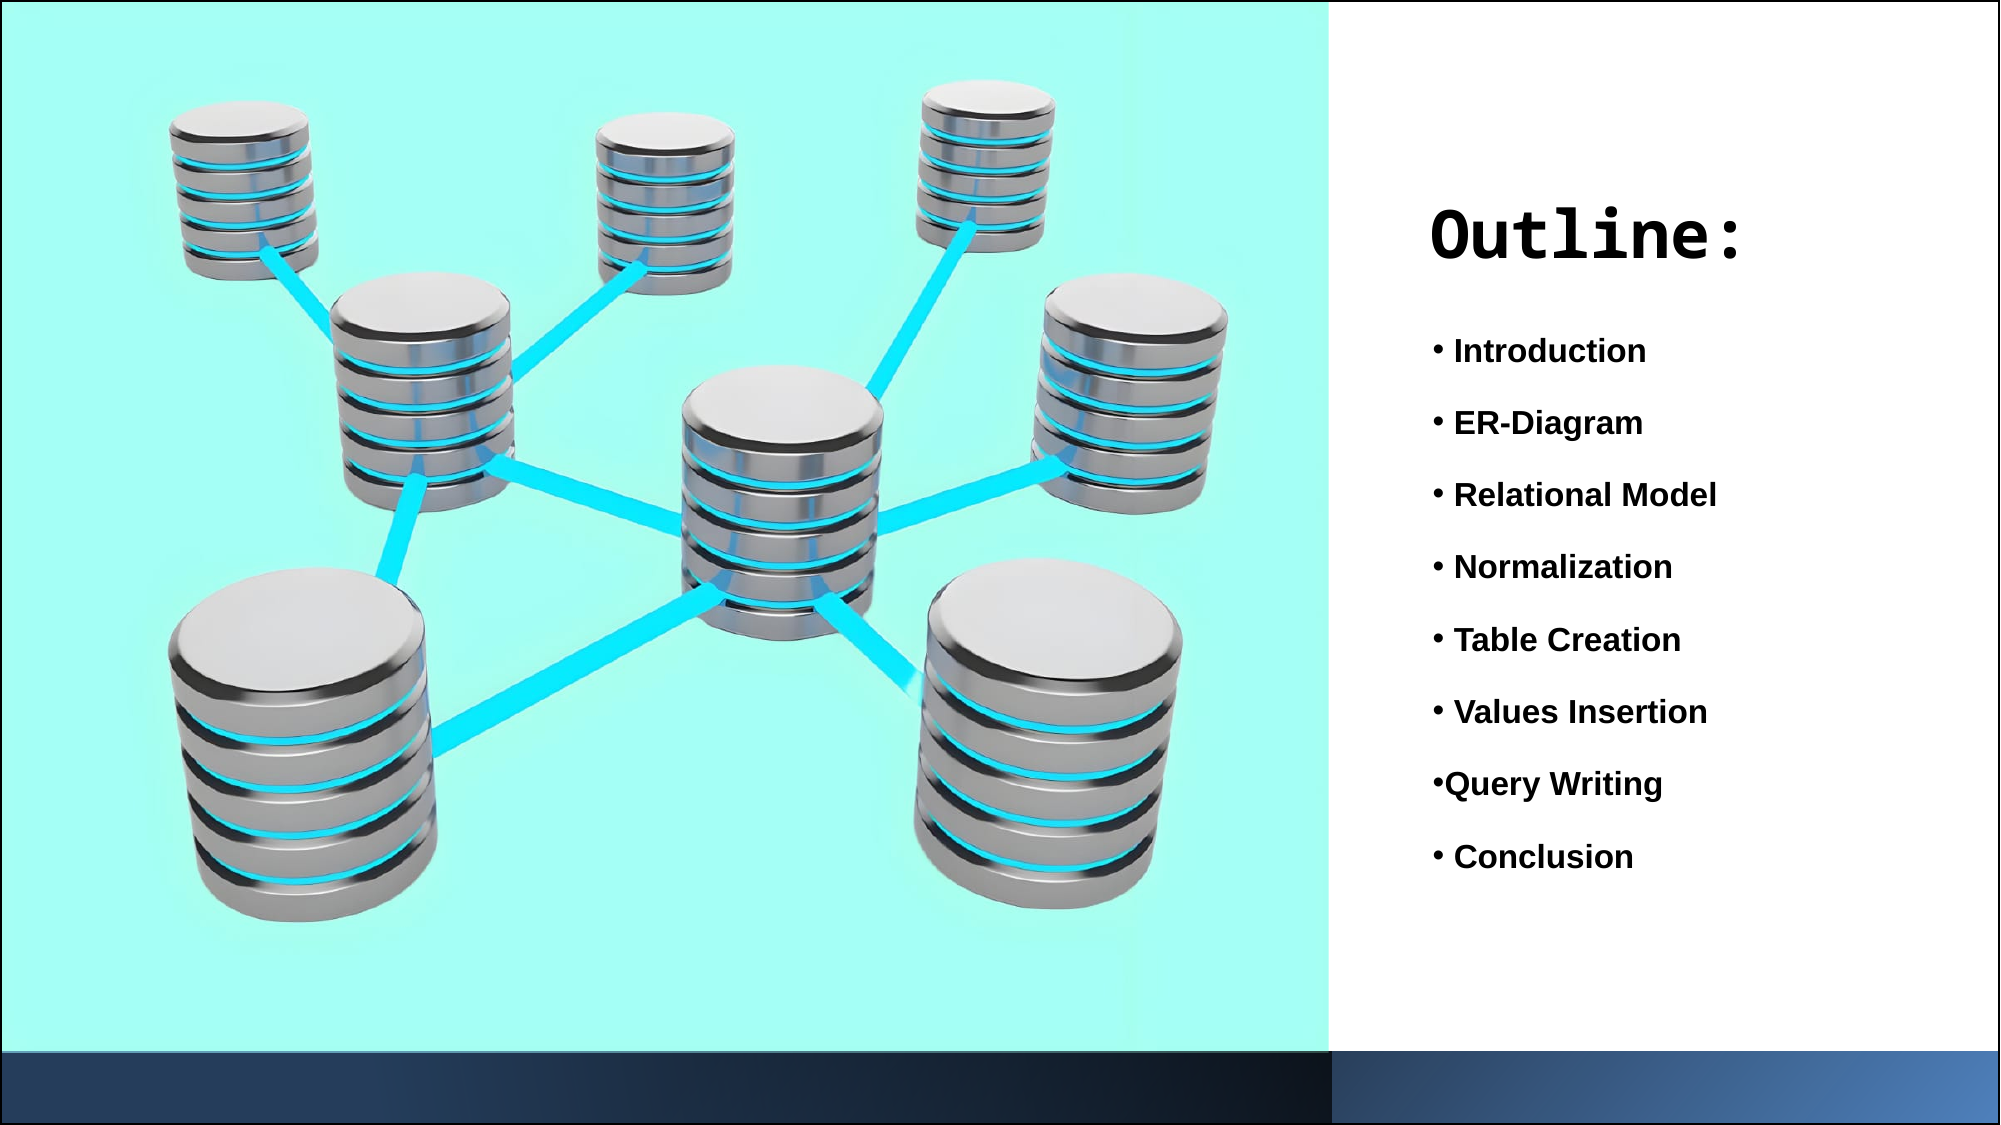

Outline:
 Introduction
 ER-Diagram
 Relational Model
 Normalization
 Table Creation
 Values Insertion
Query Writing
 Conclusion